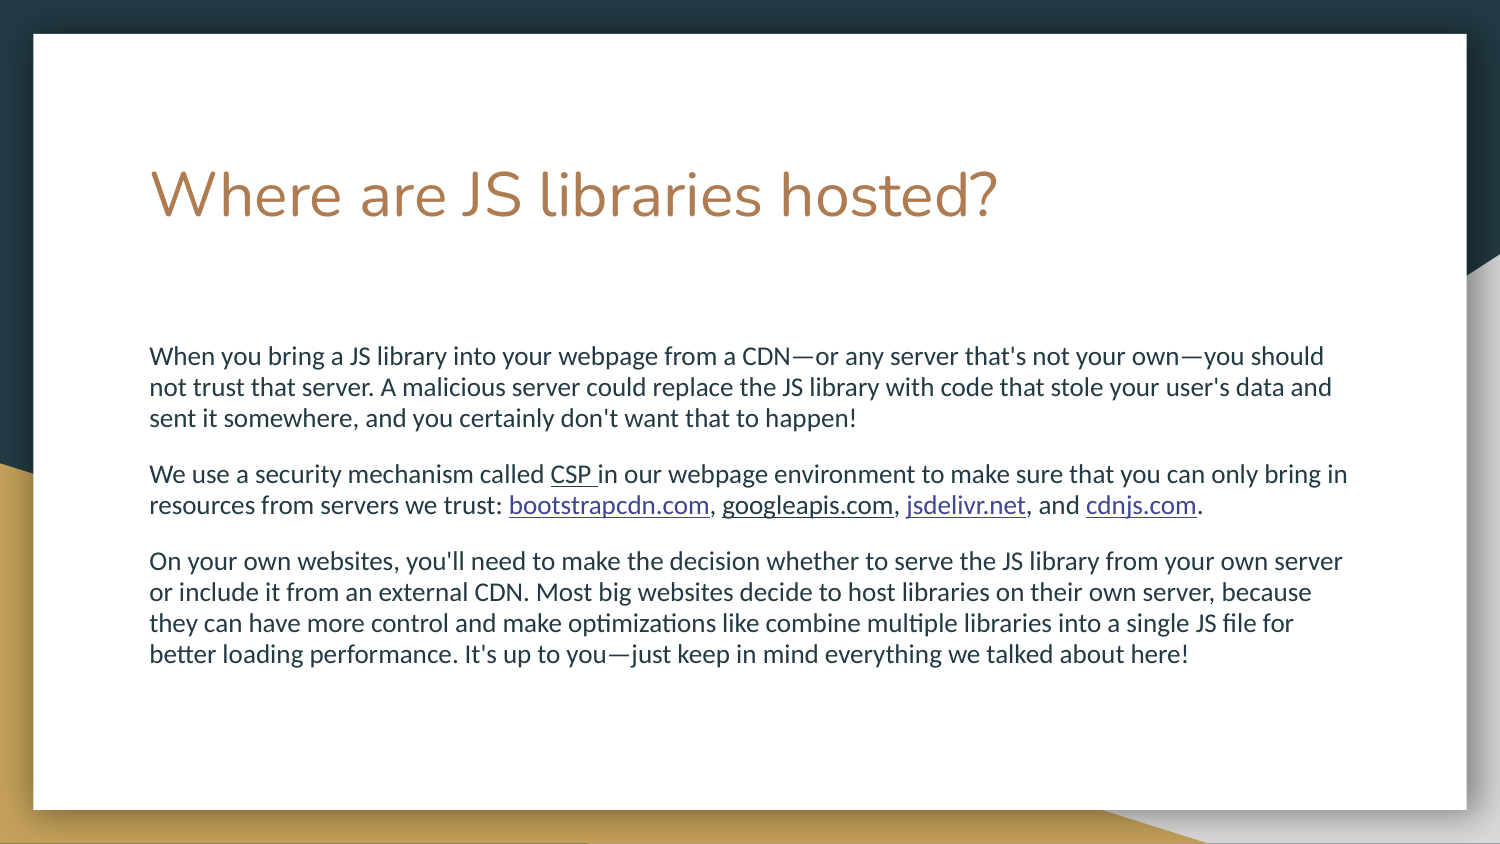

# Where are JS libraries hosted?
When you bring a JS library into your webpage from a CDN—or any server that's not your own—you should not trust that server. A malicious server could replace the JS library with code that stole your user's data and sent it somewhere, and you certainly don't want that to happen!
We use a security mechanism called CSP in our webpage environment to make sure that you can only bring in resources from servers we trust: bootstrapcdn.com, googleapis.com, jsdelivr.net, and cdnjs.com.
On your own websites, you'll need to make the decision whether to serve the JS library from your own server or include it from an external CDN. Most big websites decide to host libraries on their own server, because they can have more control and make optimizations like combine multiple libraries into a single JS file for better loading performance. It's up to you—just keep in mind everything we talked about here!